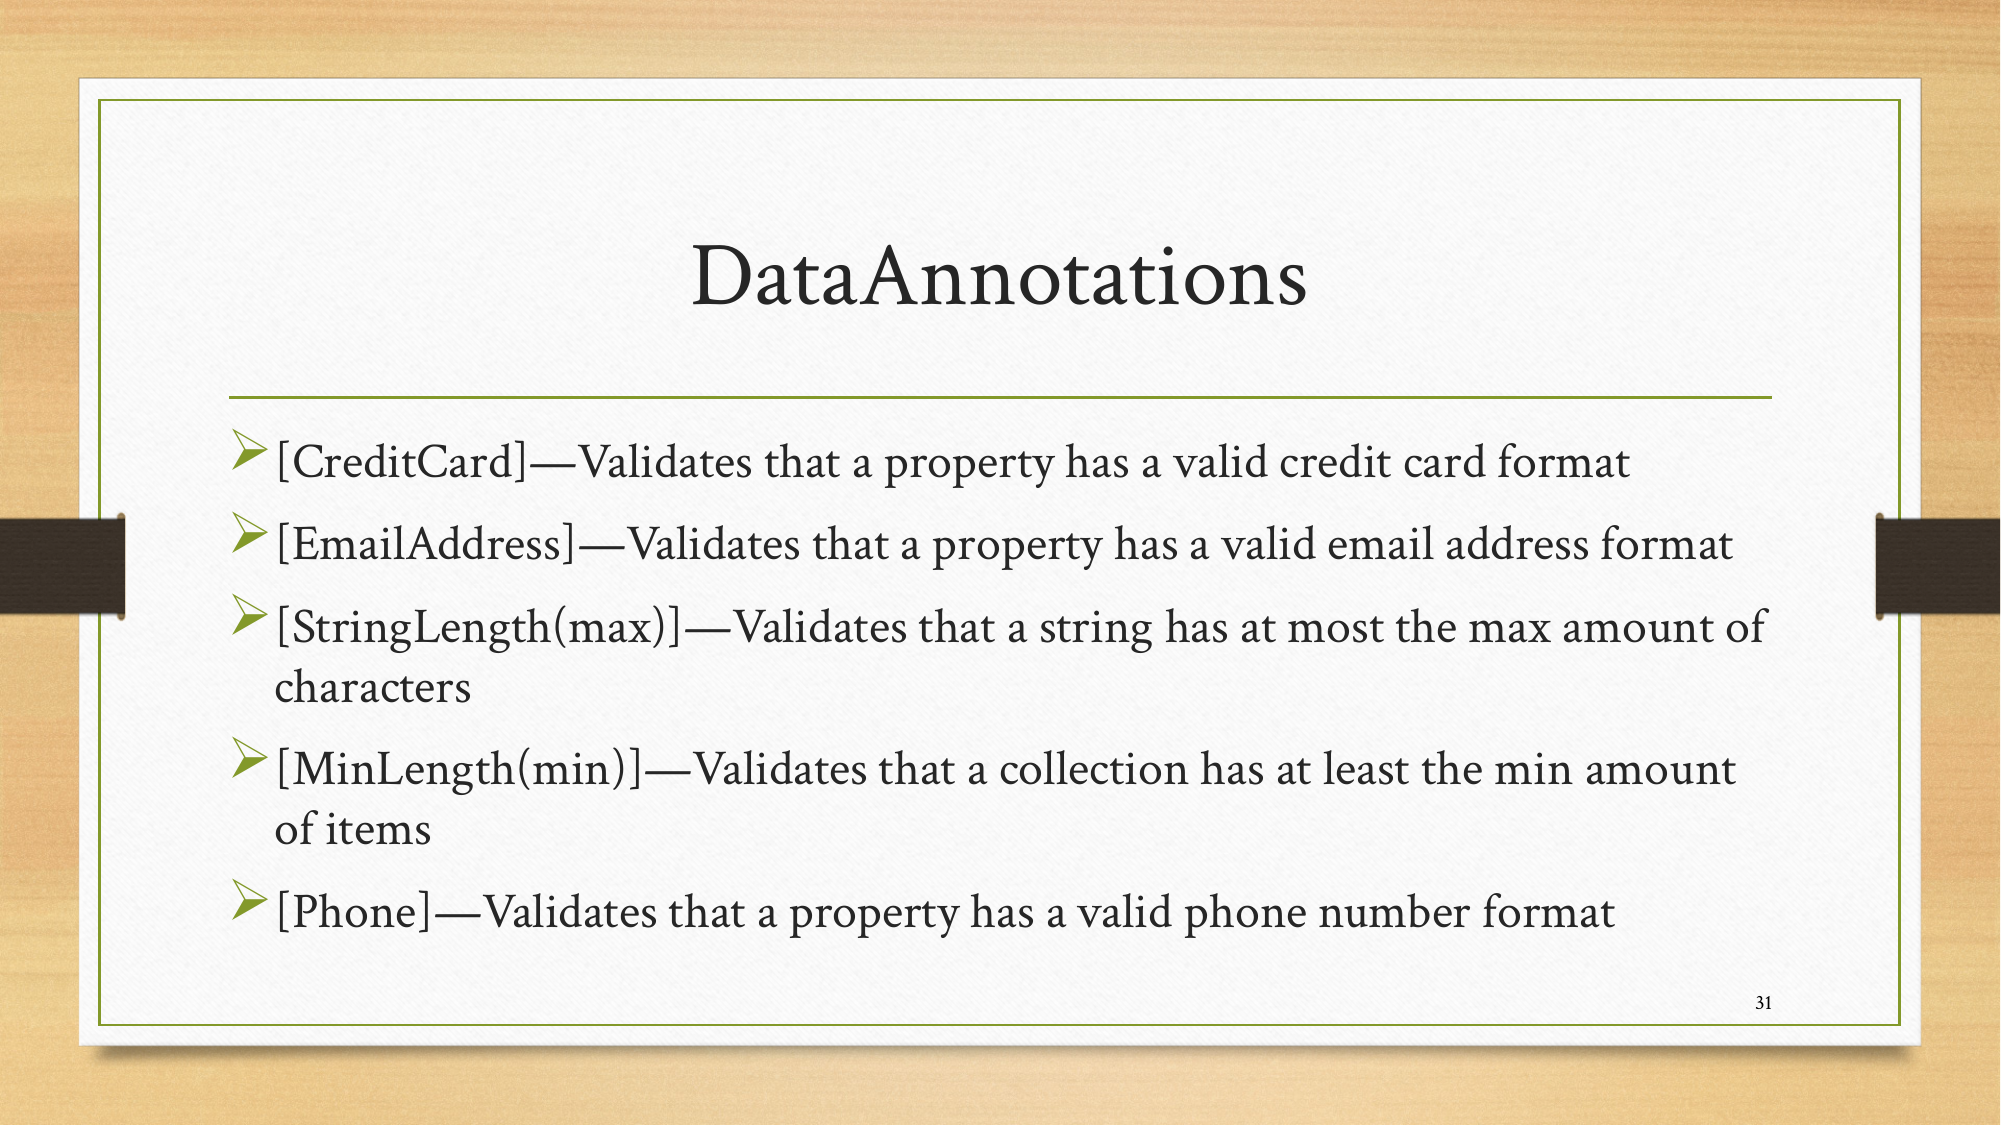

# DataAnnotations
[CreditCard]—Validates that a property has a valid credit card format
[EmailAddress]—Validates that a property has a valid email address format
[StringLength(max)]—Validates that a string has at most the max amount of characters
[MinLength(min)]—Validates that a collection has at least the min amount of items
[Phone]—Validates that a property has a valid phone number format
31